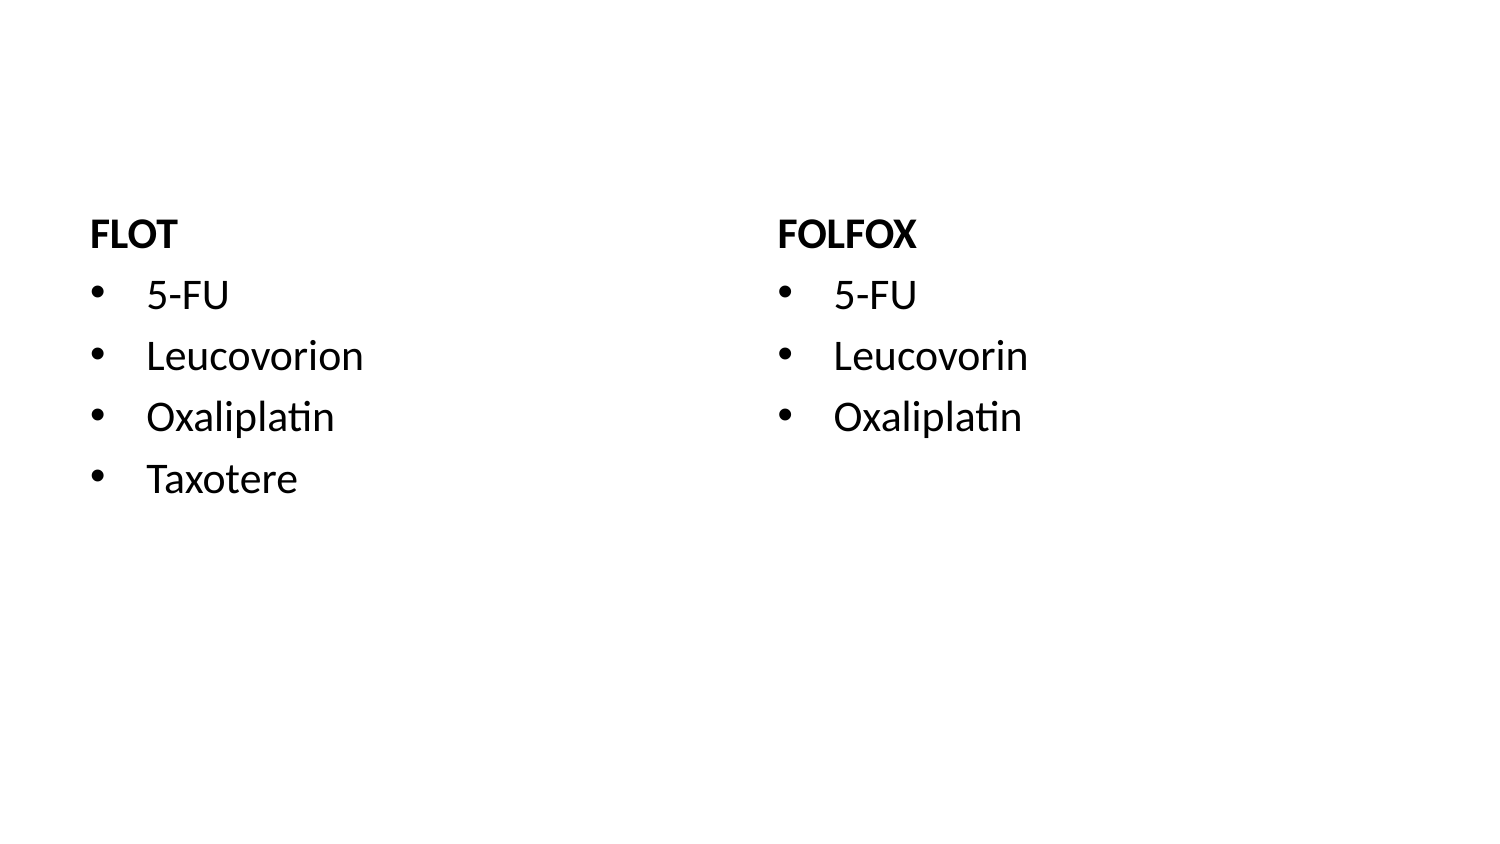

FLOT
5-FU
Leucovorion
Oxaliplatin
Taxotere
FOLFOX
5-FU
Leucovorin
Oxaliplatin